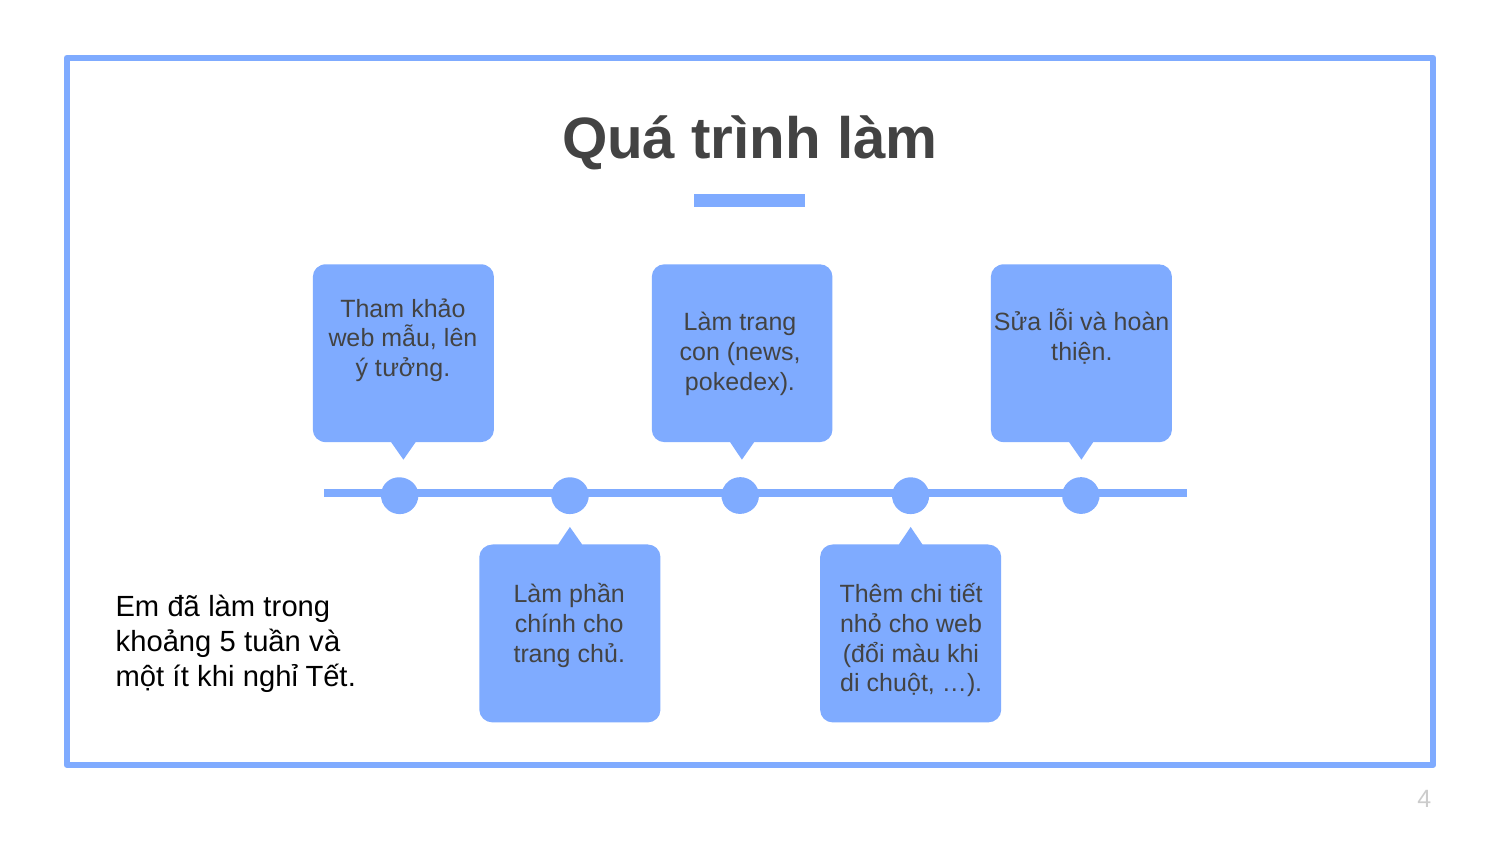

# Quá trình làm

Tham khảo web mẫu, lên ý tưởng.
Làm trang con (news, pokedex).
Sửa lỗi và hoàn thiện.
Làm phần chính cho trang chủ.
Thêm chi tiết nhỏ cho web (đổi màu khi di chuột, …).
Em đã làm trong khoảng 5 tuần và một ít khi nghỉ Tết.
4